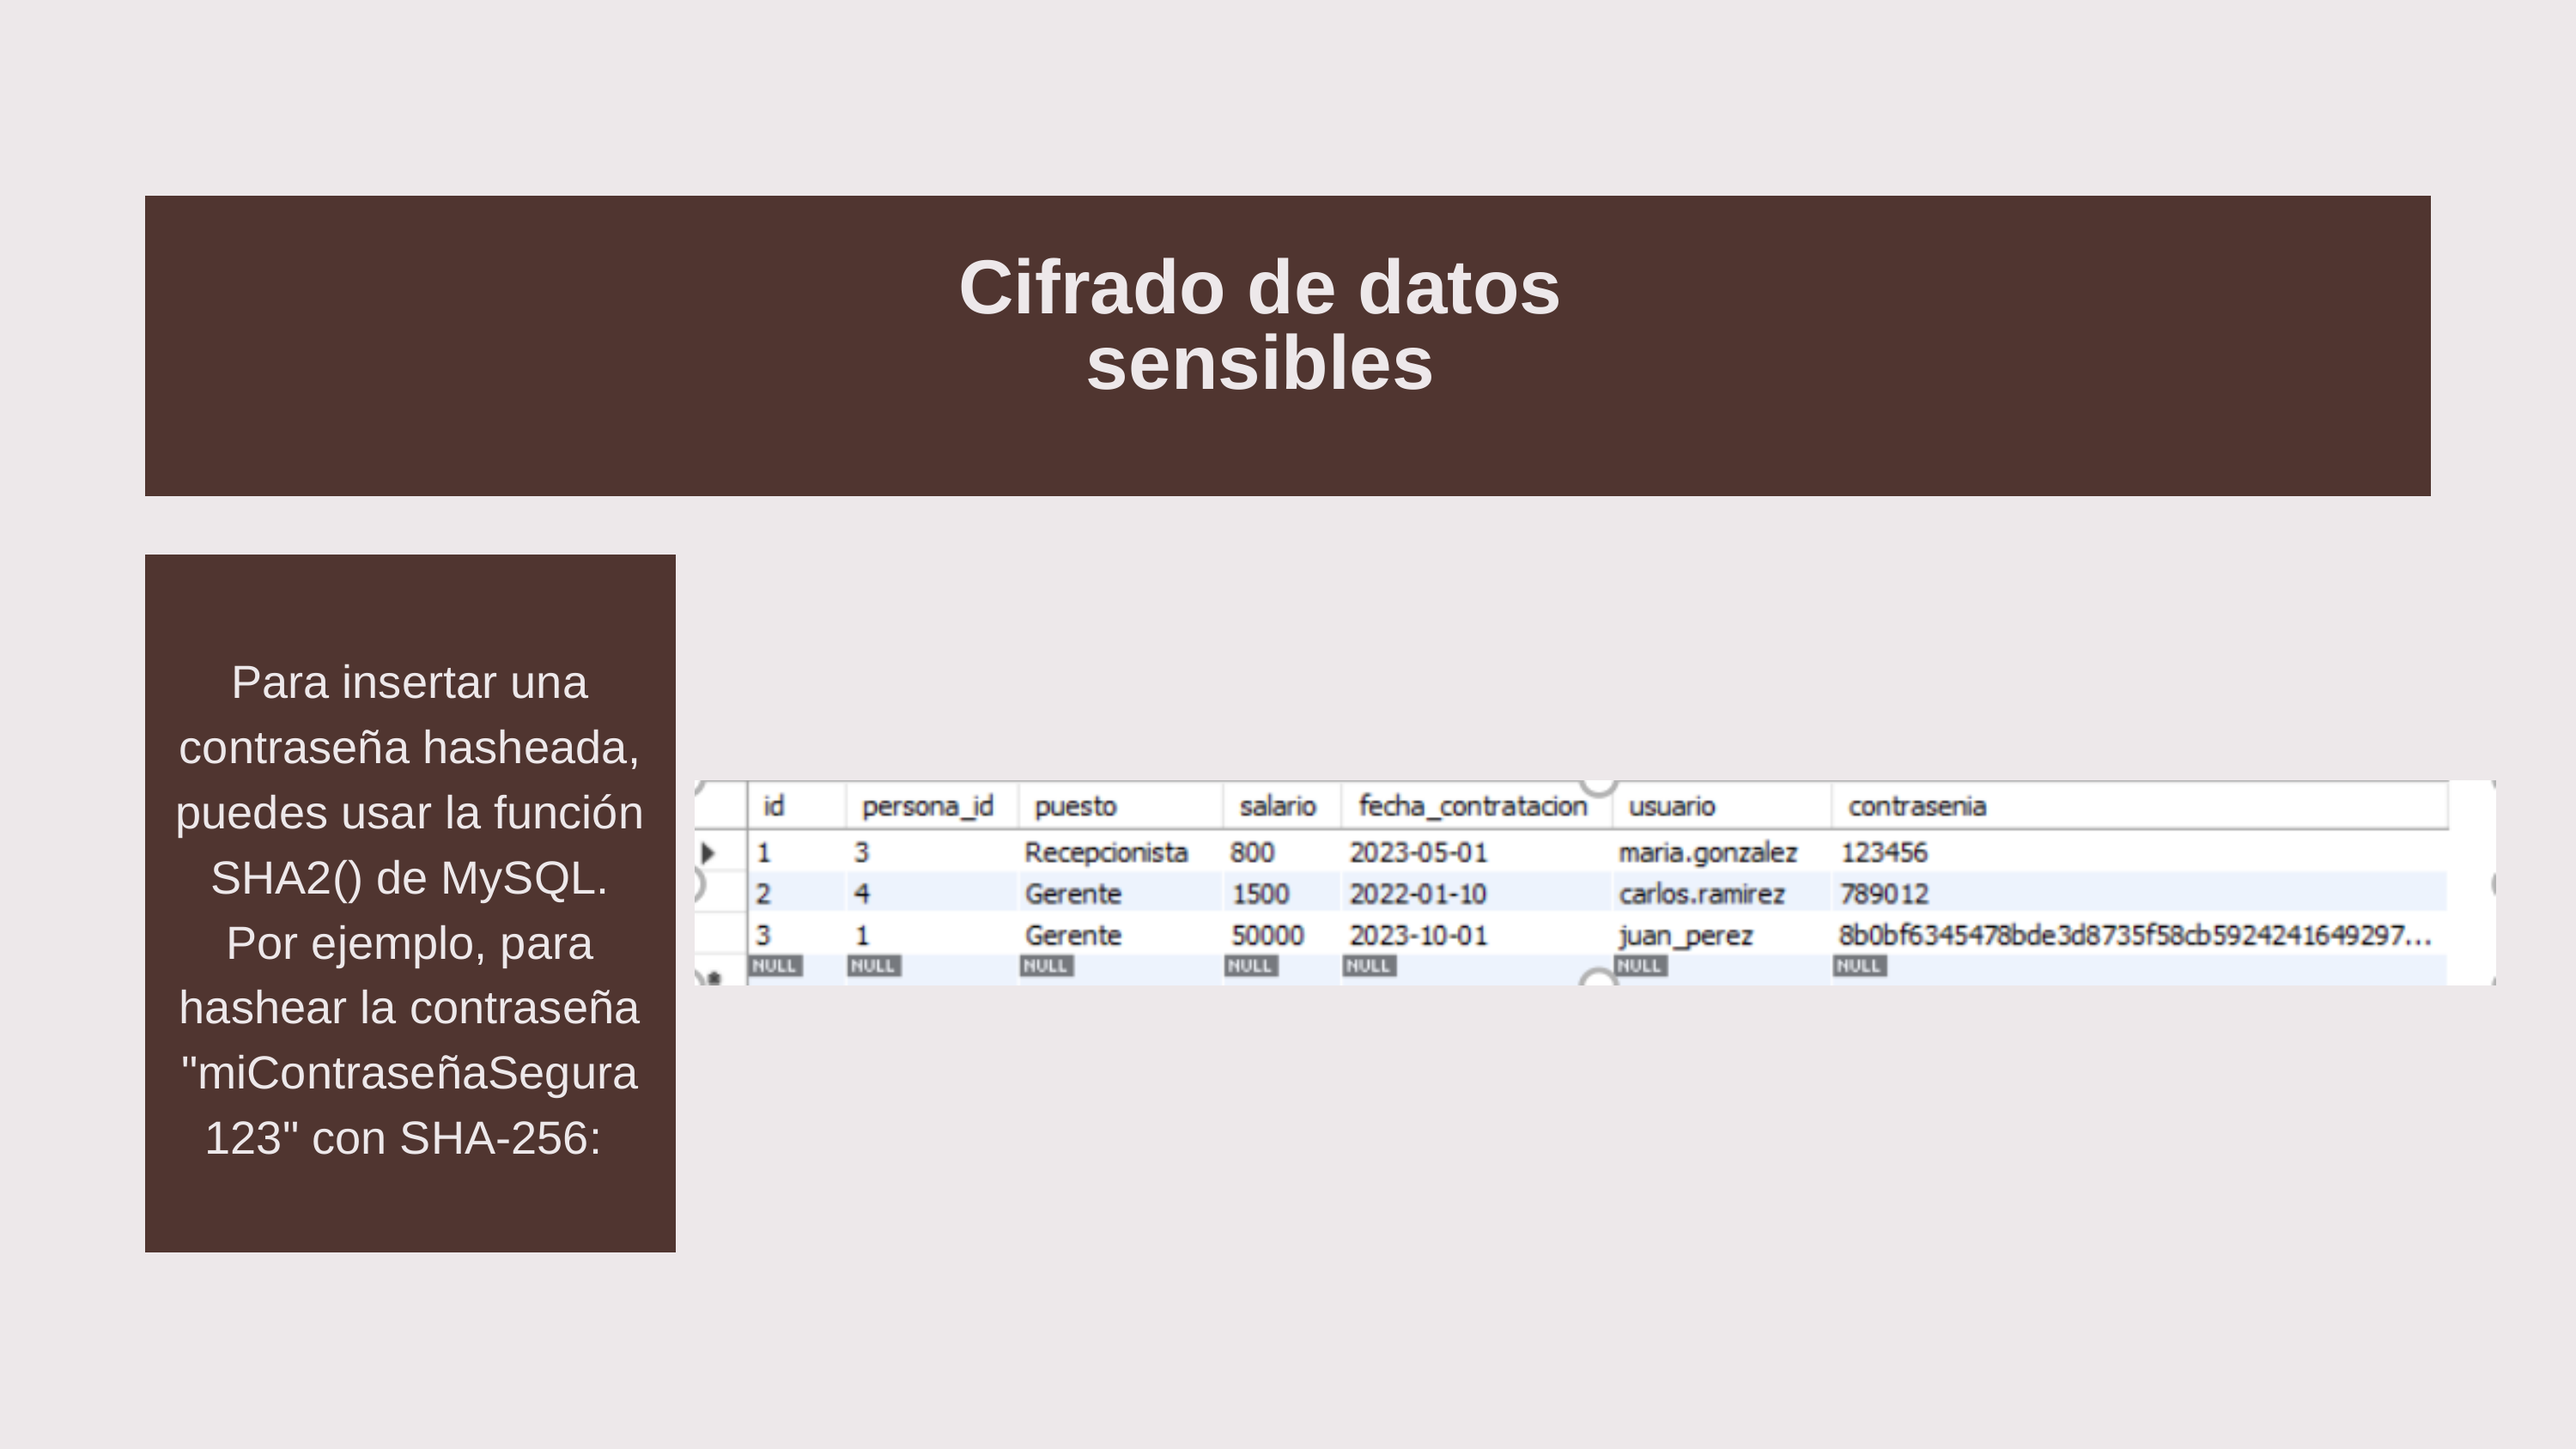

Cifrado de datos sensibles

Para insertar una contraseña hasheada, puedes usar la función SHA2() de MySQL. Por ejemplo, para hashear la contraseña "miContraseñaSegura123" con SHA-256: